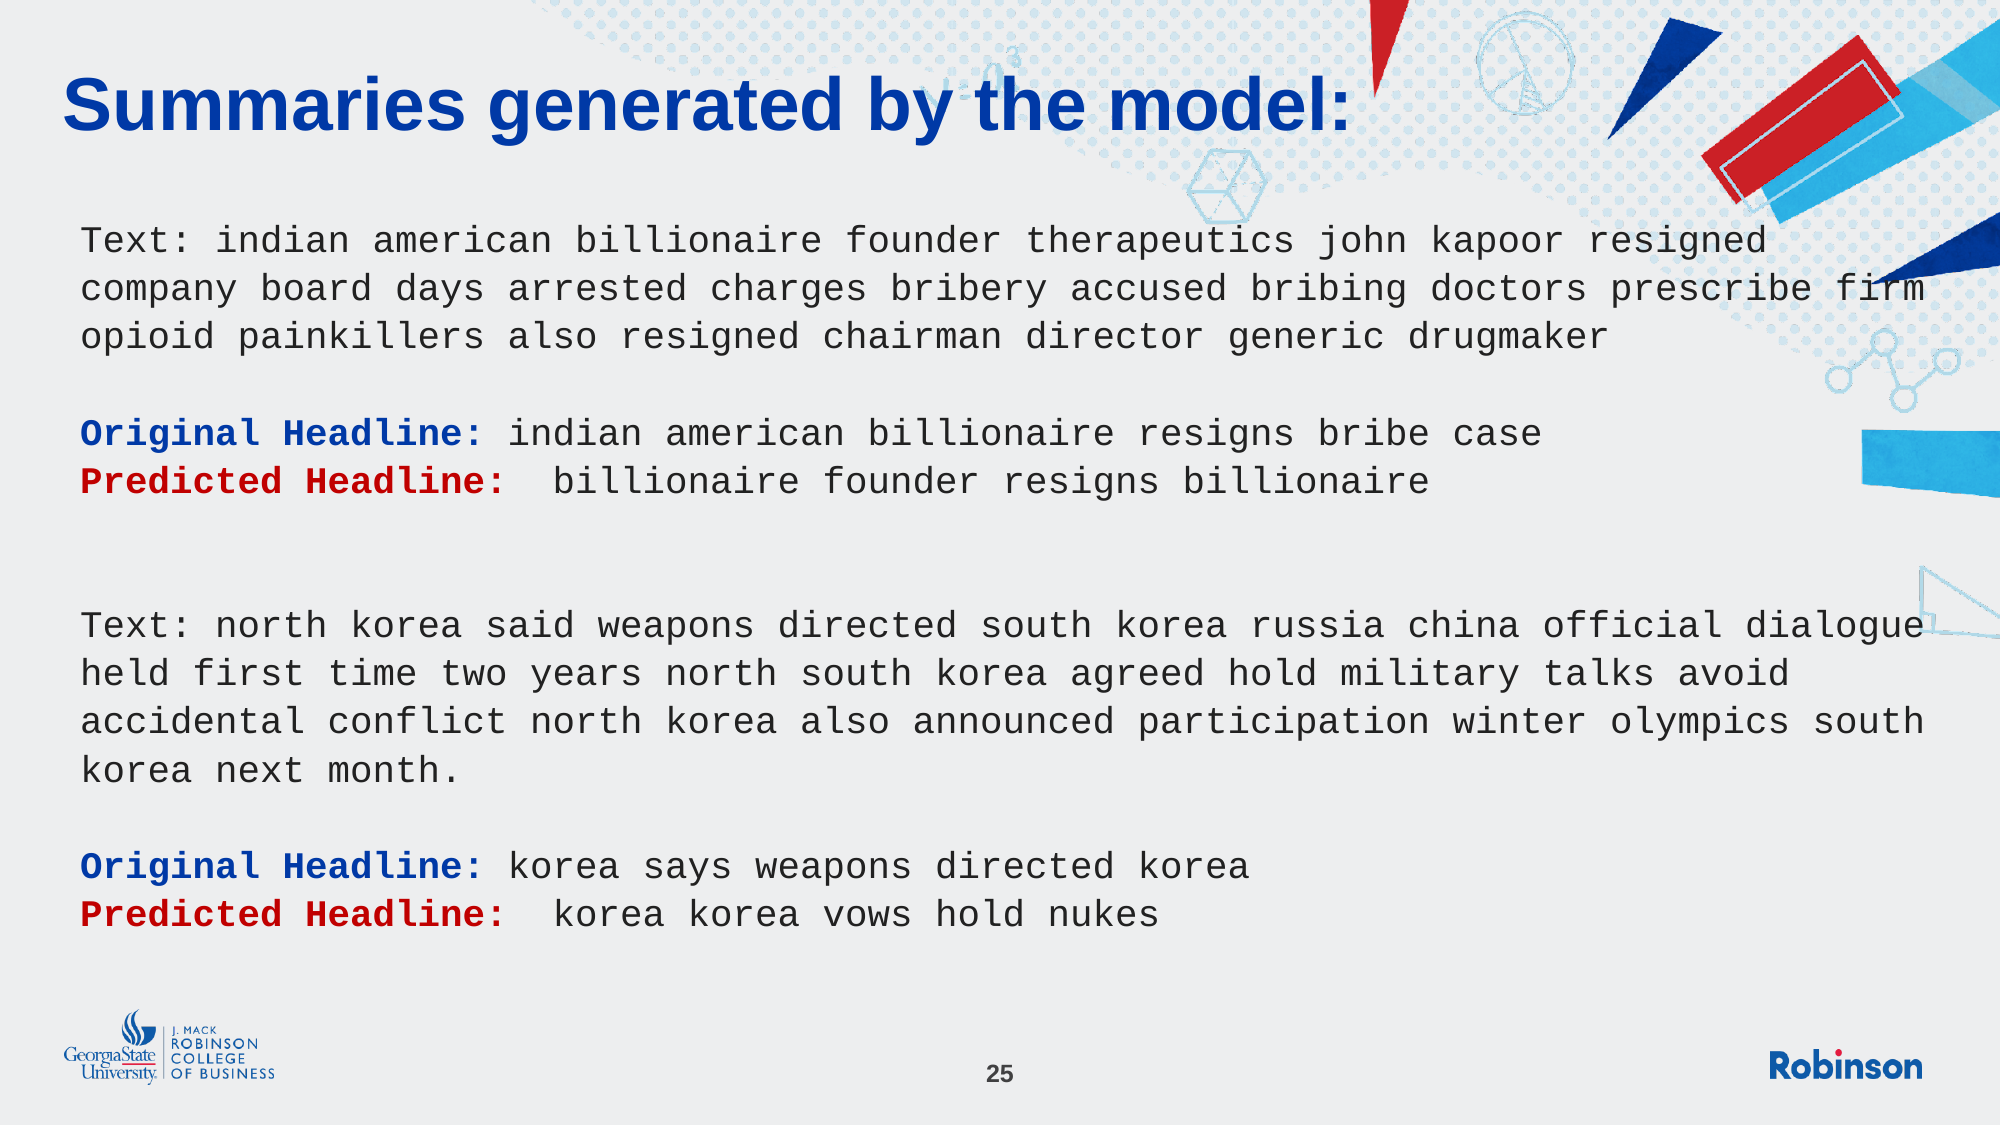

# Summaries generated by the model:

Text: indian american billionaire founder therapeutics john kapoor resigned company board days arrested charges bribery accused bribing doctors prescribe firm opioid painkillers also resigned chairman director generic drugmaker

Original Headline: indian american billionaire resigns bribe case
Predicted Headline:  billionaire founder resigns billionaire

Text: north korea said weapons directed south korea russia china official dialogue held first time two years north south korea agreed hold military talks avoid accidental conflict north korea also announced participation winter olympics south korea next month.

Original Headline: korea says weapons directed korea
Predicted Headline:  korea korea vows hold nukes

25